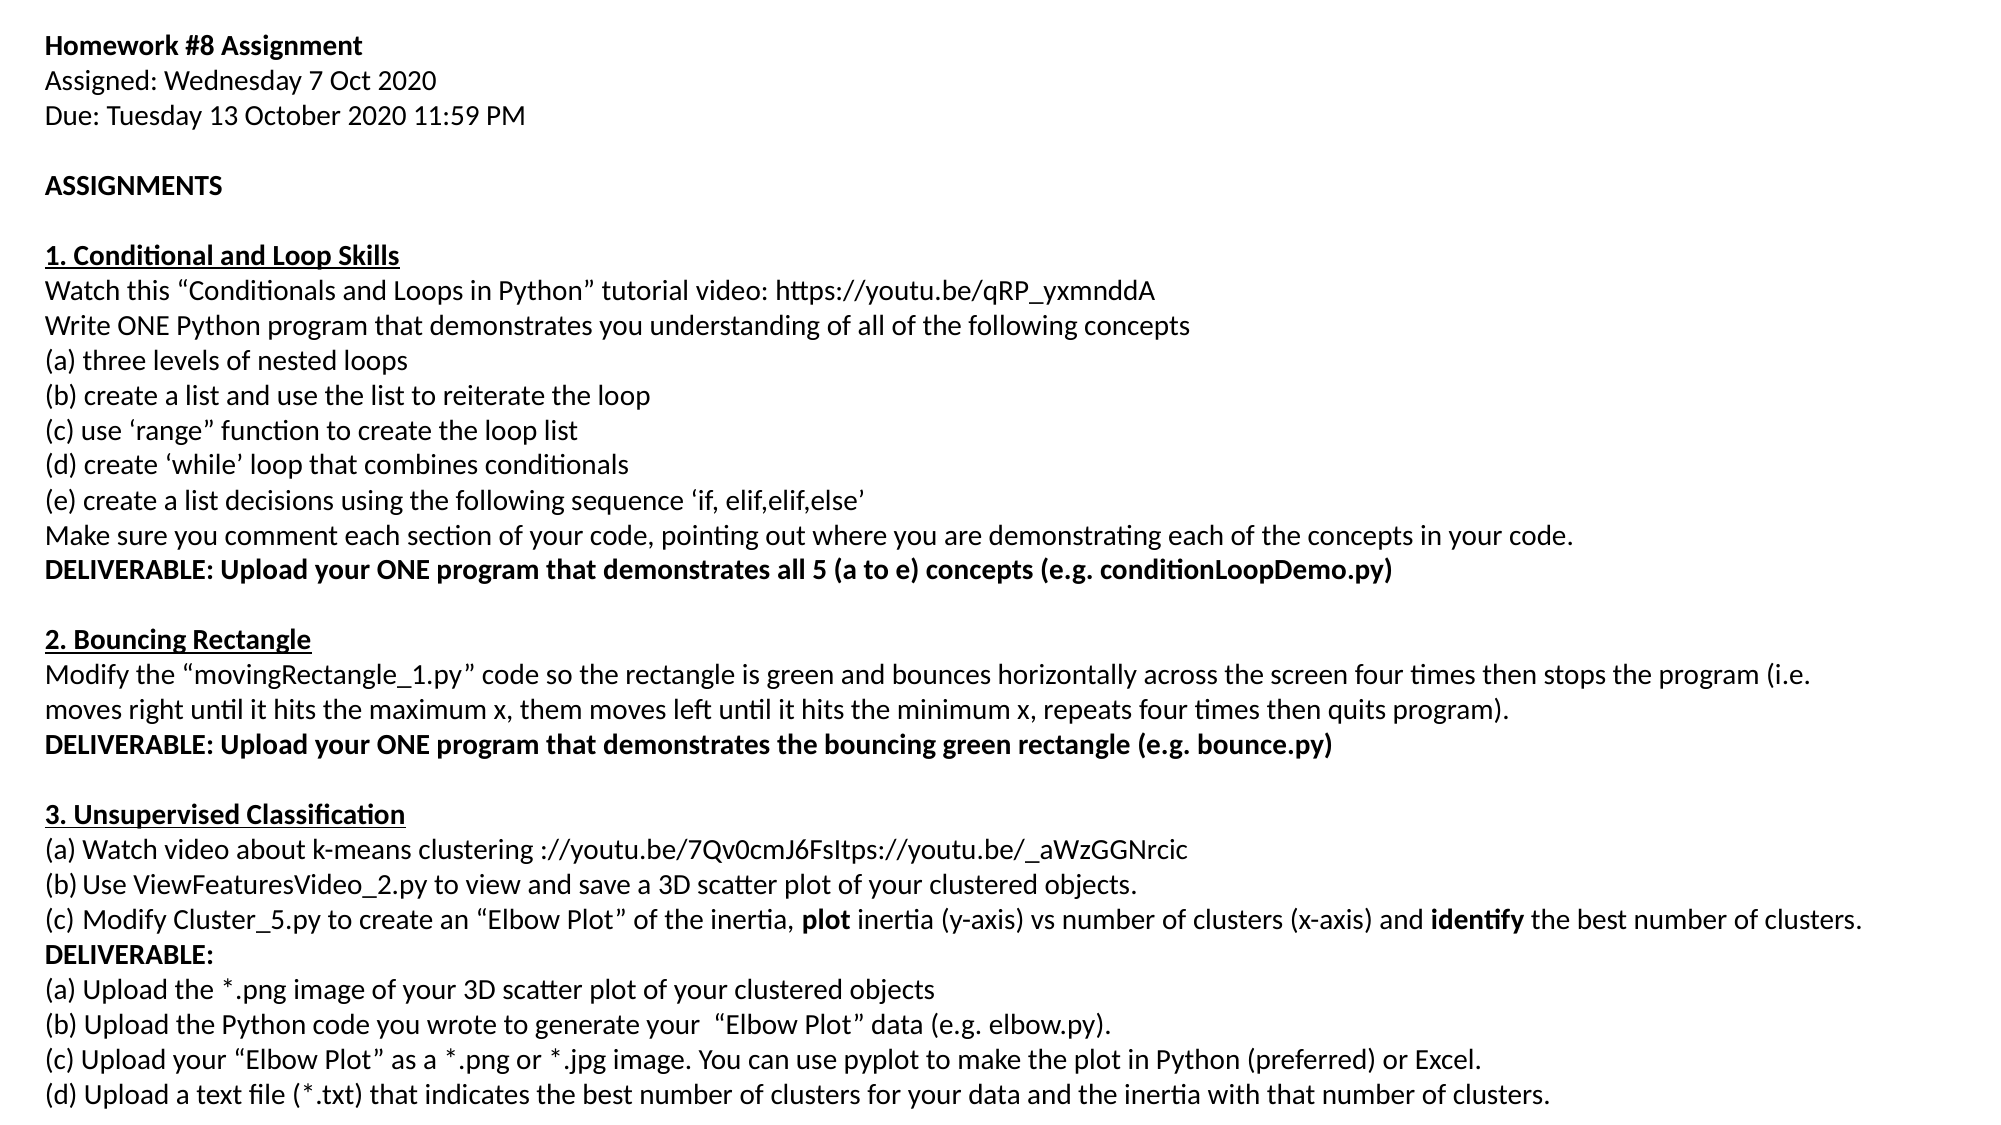

Homework #8 Assignment
Assigned: Wednesday 7 Oct 2020
Due: Tuesday 13 October 2020 11:59 PM
ASSIGNMENTS
1. Conditional and Loop Skills
Watch this “Conditionals and Loops in Python” tutorial video: https://youtu.be/qRP_yxmnddA
Write ONE Python program that demonstrates you understanding of all of the following concepts
(a) three levels of nested loops
(b) create a list and use the list to reiterate the loop
(c) use ‘range” function to create the loop list
(d) create ‘while’ loop that combines conditionals
(e) create a list decisions using the following sequence ‘if, elif,elif,else’
Make sure you comment each section of your code, pointing out where you are demonstrating each of the concepts in your code.
DELIVERABLE: Upload your ONE program that demonstrates all 5 (a to e) concepts (e.g. conditionLoopDemo.py)

2. Bouncing Rectangle
Modify the “movingRectangle_1.py” code so the rectangle is green and bounces horizontally across the screen four times then stops the program (i.e. moves right until it hits the maximum x, them moves left until it hits the minimum x, repeats four times then quits program).
DELIVERABLE: Upload your ONE program that demonstrates the bouncing green rectangle (e.g. bounce.py)
3. Unsupervised Classification
Watch video about k-means clustering ://youtu.be/7Qv0cmJ6FsItps://youtu.be/_aWzGGNrcic
Use ViewFeaturesVideo_2.py to view and save a 3D scatter plot of your clustered objects.
Modify Cluster_5.py to create an “Elbow Plot” of the inertia, plot inertia (y-axis) vs number of clusters (x-axis) and identify the best number of clusters.
DELIVERABLE:
(a) Upload the *.png image of your 3D scatter plot of your clustered objects
(b) Upload the Python code you wrote to generate your  “Elbow Plot” data (e.g. elbow.py).
(c) Upload your “Elbow Plot” as a *.png or *.jpg image. You can use pyplot to make the plot in Python (preferred) or Excel.
(d) Upload a text file (*.txt) that indicates the best number of clusters for your data and the inertia with that number of clusters.